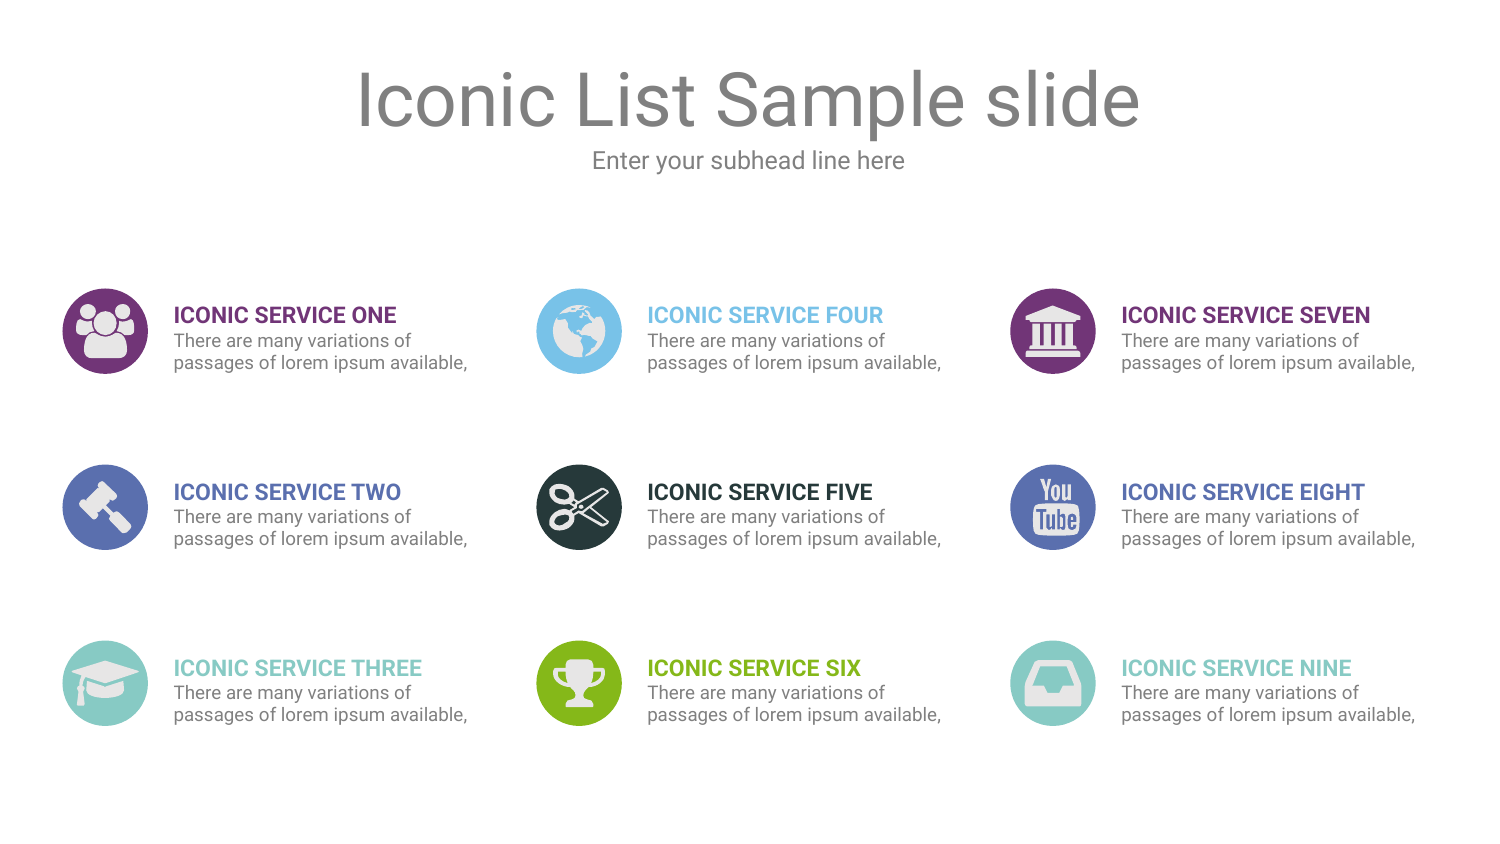

# Iconic List Sample slide
Enter your subhead line here
ICONIC SERVICE ONE
There are many variations of passages of lorem ipsum available,
ICONIC SERVICE FOUR
There are many variations of passages of lorem ipsum available,
ICONIC SERVICE SEVEN
There are many variations of passages of lorem ipsum available,

ICONIC SERVICE TWO
There are many variations of passages of lorem ipsum available,
ICONIC SERVICE FIVE
There are many variations of passages of lorem ipsum available,
ICONIC SERVICE EIGHT
There are many variations of passages of lorem ipsum available,

ICONIC SERVICE THREE
There are many variations of passages of lorem ipsum available,
ICONIC SERVICE SIX
There are many variations of passages of lorem ipsum available,
ICONIC SERVICE NINE
There are many variations of passages of lorem ipsum available,